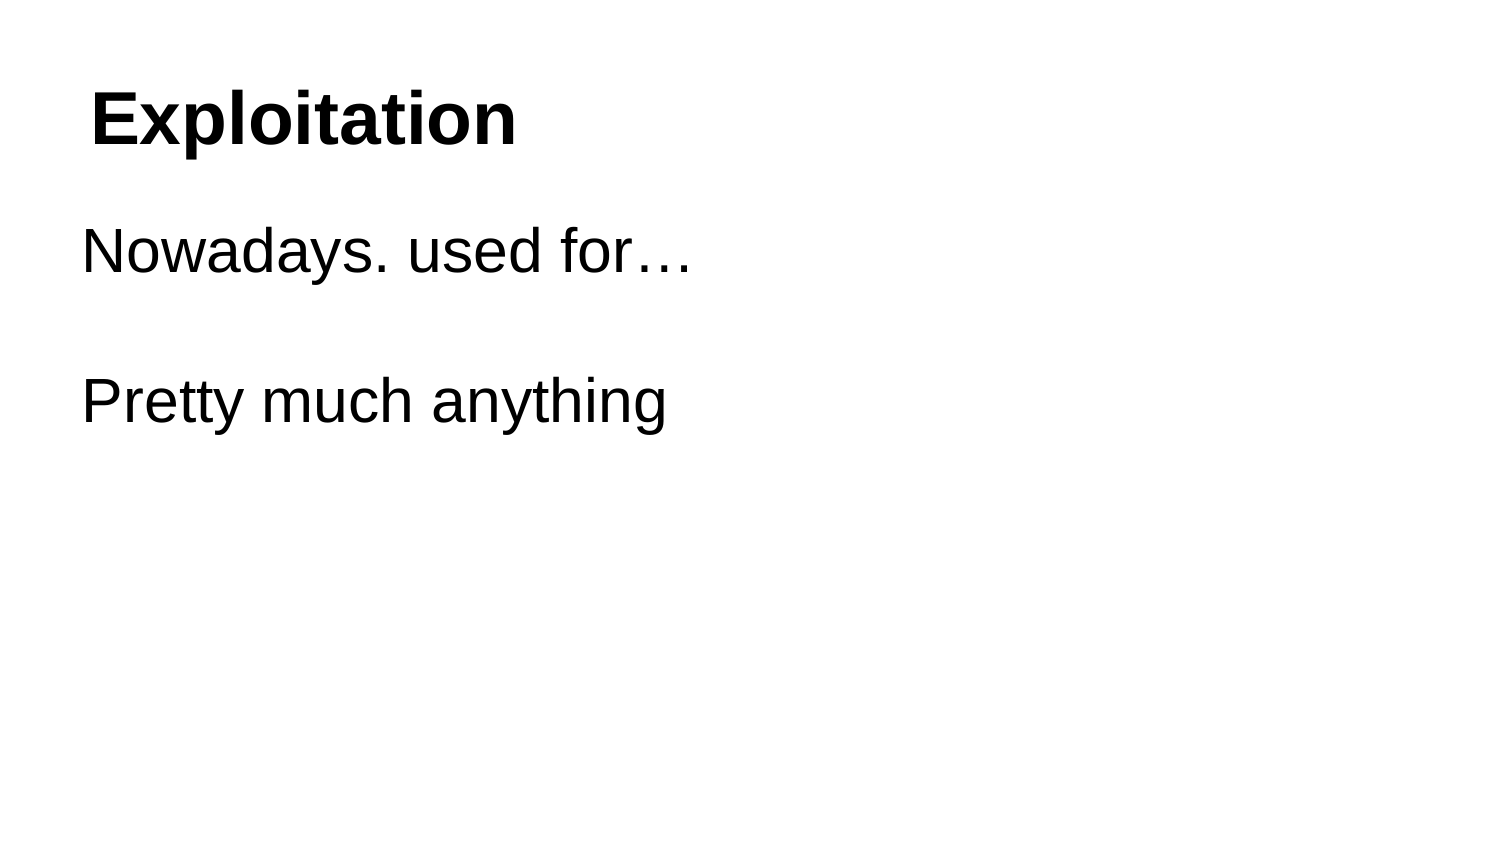

# Exploitation
Nowadays. used for…

Pretty much anything